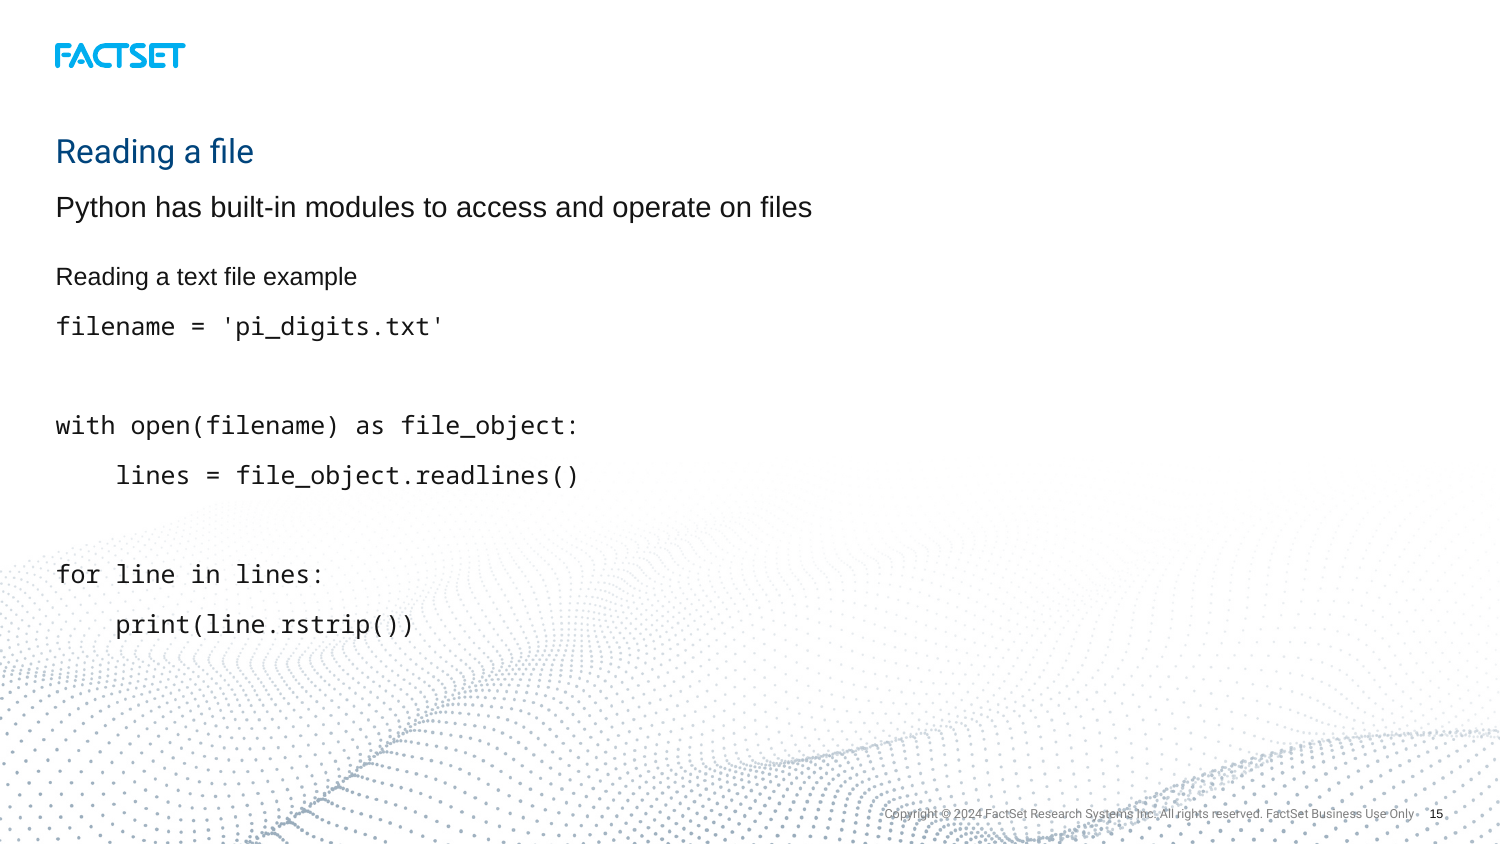

# Reading a file
Python has built-in modules to access and operate on files
Reading a text file example
filename = 'pi_digits.txt'

with open(filename) as file_object:
    lines = file_object.readlines()

for line in lines:
    print(line.rstrip())
Copyright © 2024 FactSet Research Systems Inc. All rights reserved. FactSet Business Use Only
15